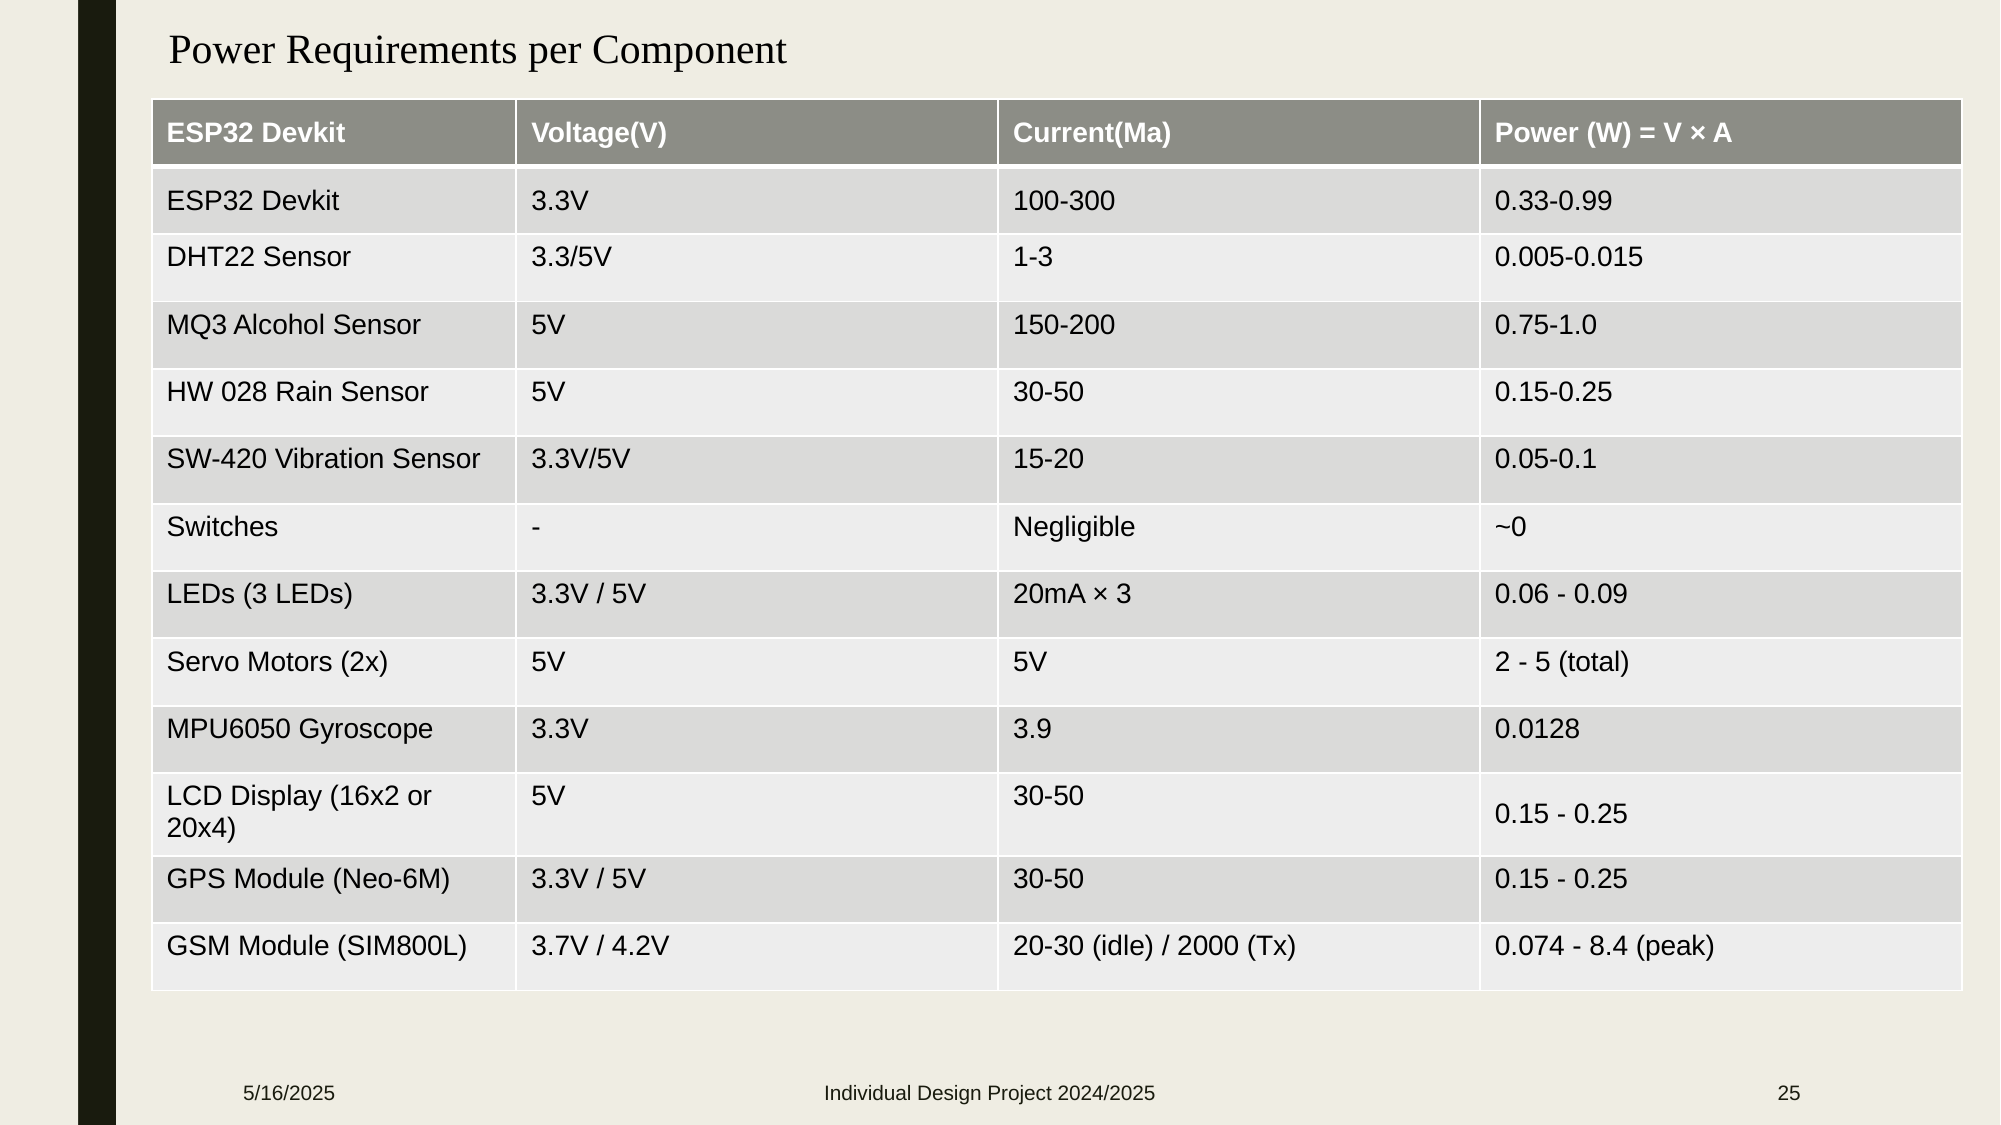

Power Requirements per Component
| ESP32 Devkit | Voltage(V) | Current(Ma) | Power (W) = V × A |
| --- | --- | --- | --- |
| ESP32 Devkit | 3.3V | 100-300 | 0.33-0.99 |
| DHT22 Sensor | 3.3/5V | 1-3 | 0.005-0.015 |
| MQ3 Alcohol Sensor | 5V | 150-200 | 0.75-1.0 |
| HW 028 Rain Sensor | 5V | 30-50 | 0.15-0.25 |
| SW-420 Vibration Sensor | 3.3V/5V | 15-20 | 0.05-0.1 |
| Switches | - | Negligible | ~0 |
| LEDs (3 LEDs) | 3.3V / 5V | 20mA × 3 | 0.06 - 0.09 |
| Servo Motors (2x) | 5V | 5V | 2 - 5 (total) |
| MPU6050 Gyroscope | 3.3V | 3.9 | 0.0128 |
| LCD Display (16x2 or 20x4) | 5V | 30-50 | 0.15 - 0.25 |
| GPS Module (Neo-6M) | 3.3V / 5V | 30-50 | 0.15 - 0.25 |
| GSM Module (SIM800L) | 3.7V / 4.2V | 20-30 (idle) / 2000 (Tx) | 0.074 - 8.4 (peak) |
5/16/2025
Individual Design Project 2024/2025
25